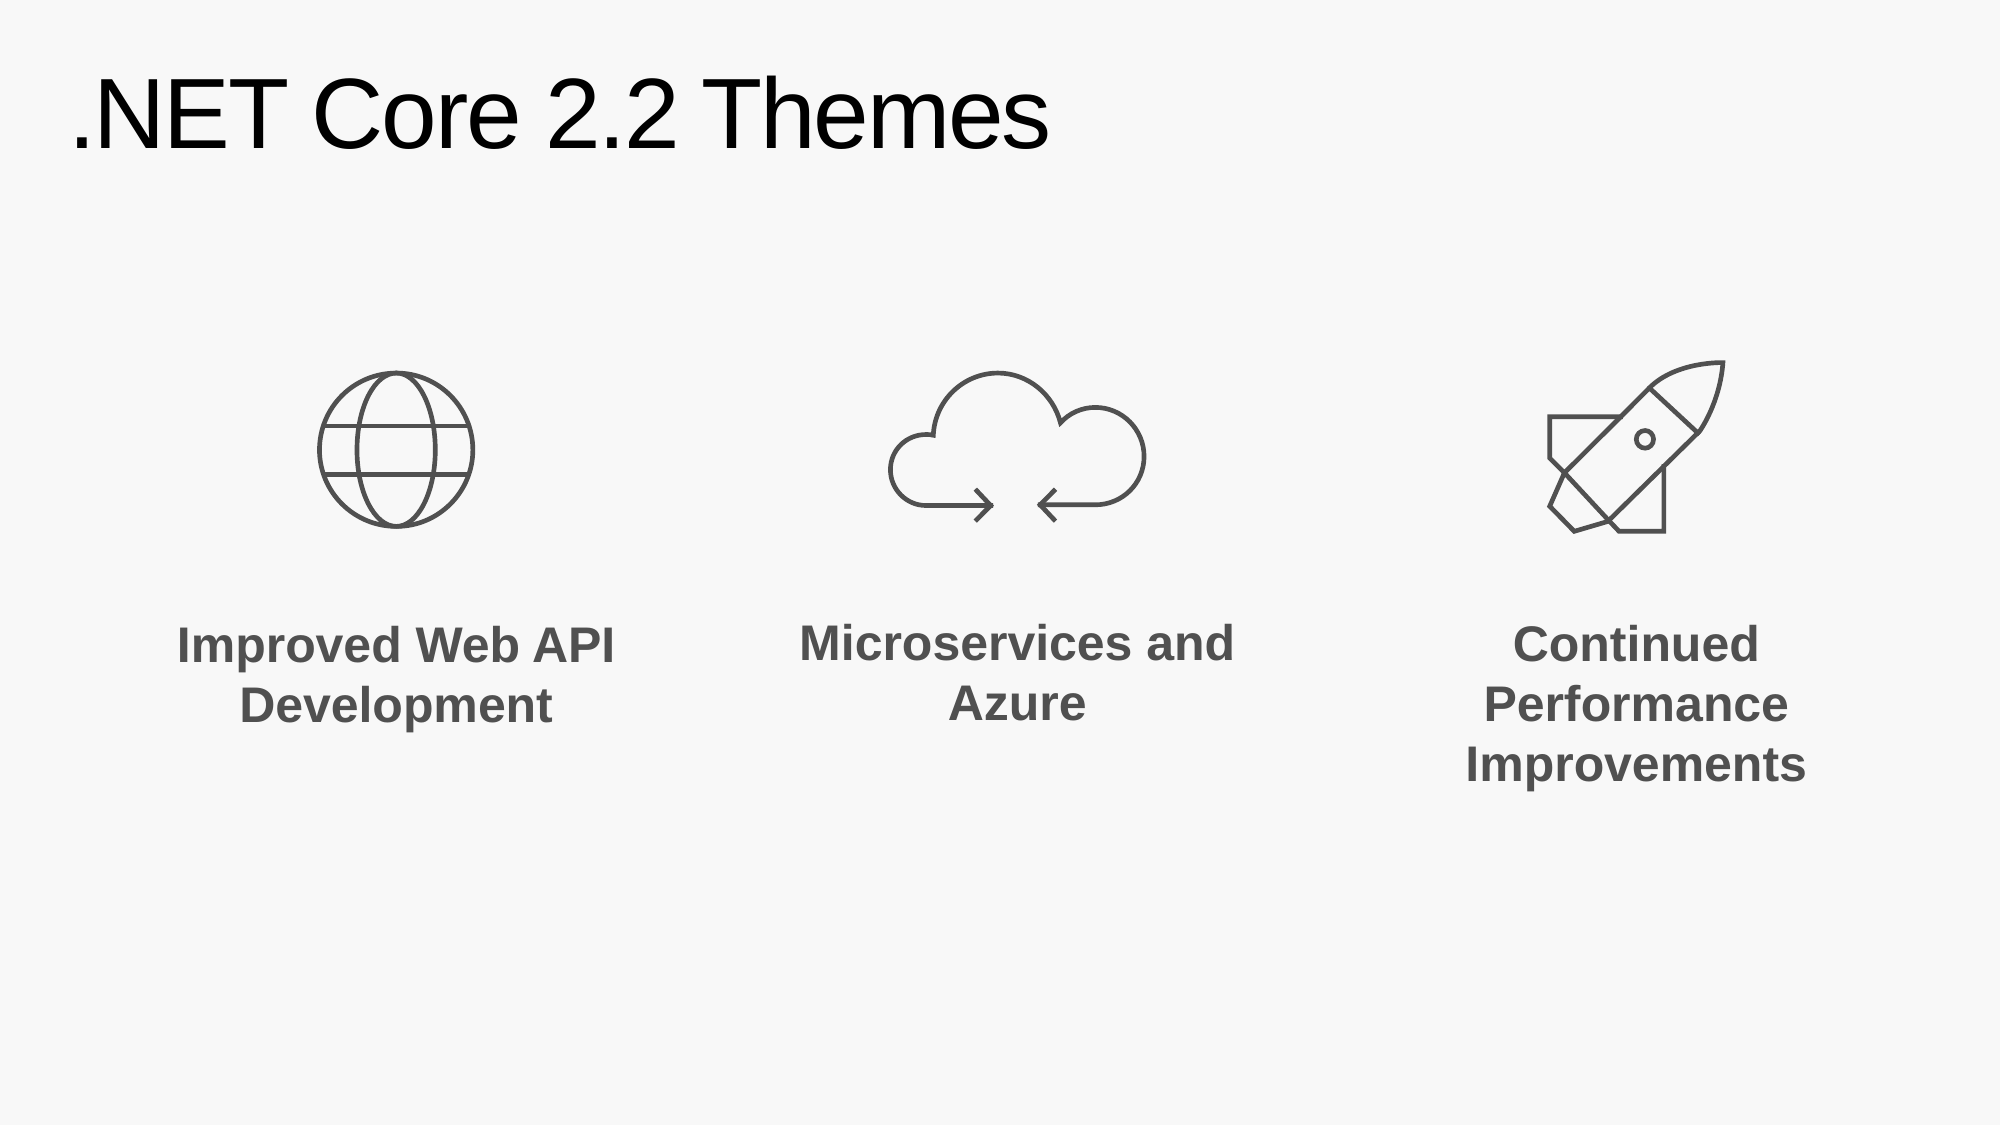

# .NET Core 2.2 Themes

Microservices and Azure
Continued Performance Improvements
Improved Web API Development